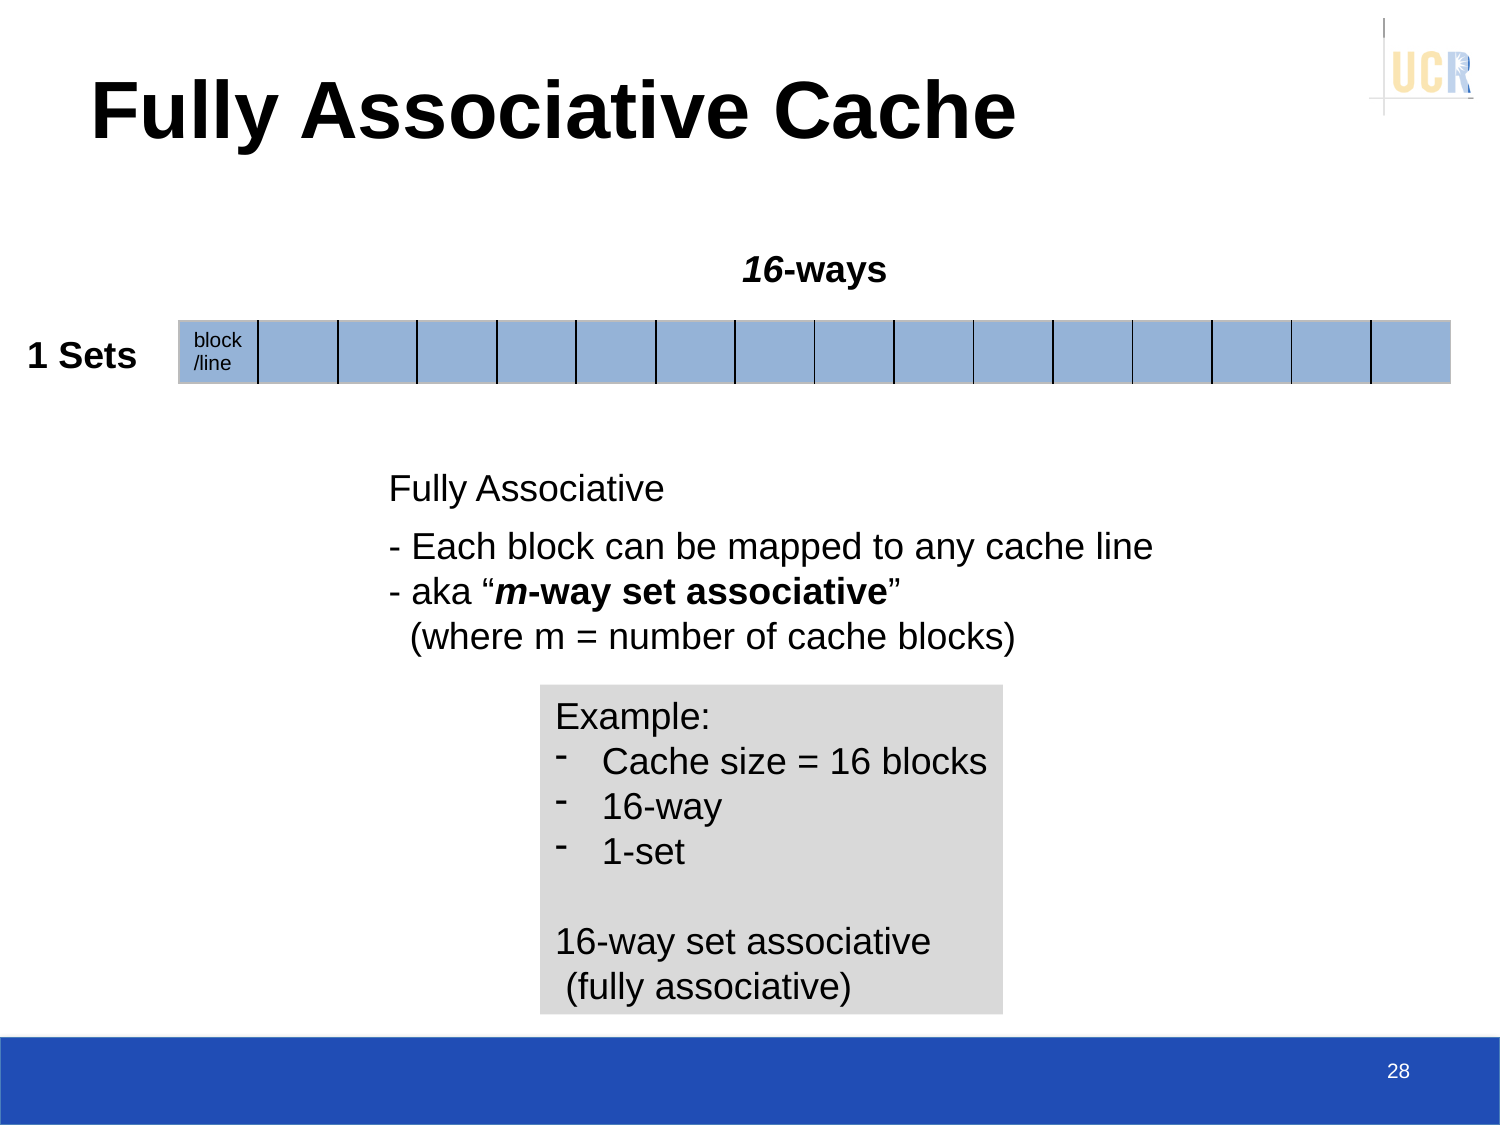

# Fully Associative Cache
16-ways
| block /line |  |  |  |  |  |  |  |  |  |  |  |  |  |  |  |
| --- | --- | --- | --- | --- | --- | --- | --- | --- | --- | --- | --- | --- | --- | --- | --- |
1 Sets
Fully Associative
- Each block can be mapped to any cache line
- aka “m-way set associative”
  (where m = number of cache blocks)
Example:
Cache size = 16 blocks
16-way
1-set

16-way set associative
 (fully associative)
28